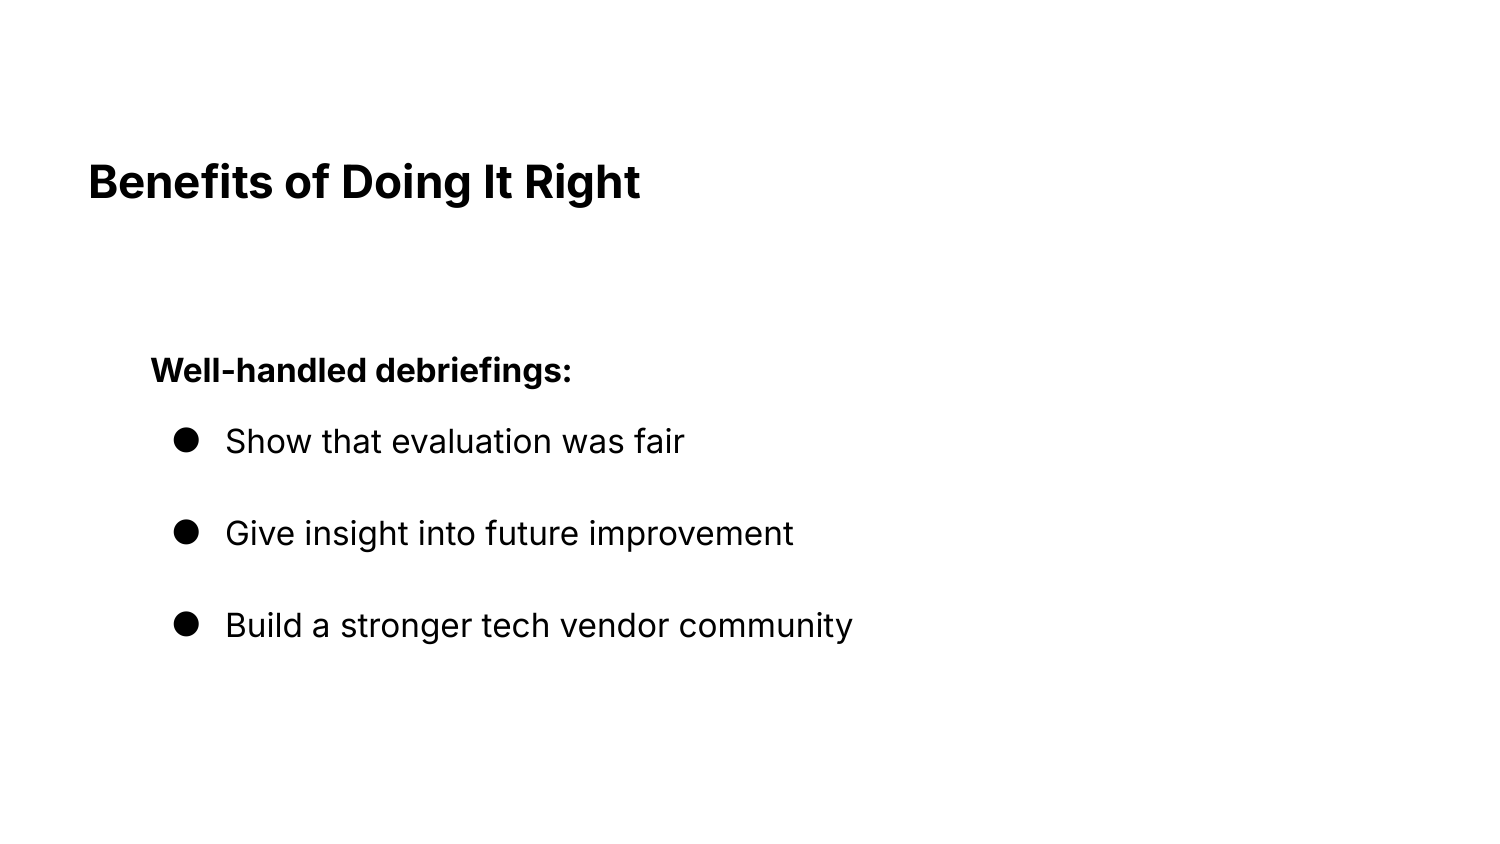

Benefits of Doing It Right

Well-handled debriefings:
Show that evaluation was fair
Give insight into future improvement
Build a stronger tech vendor community